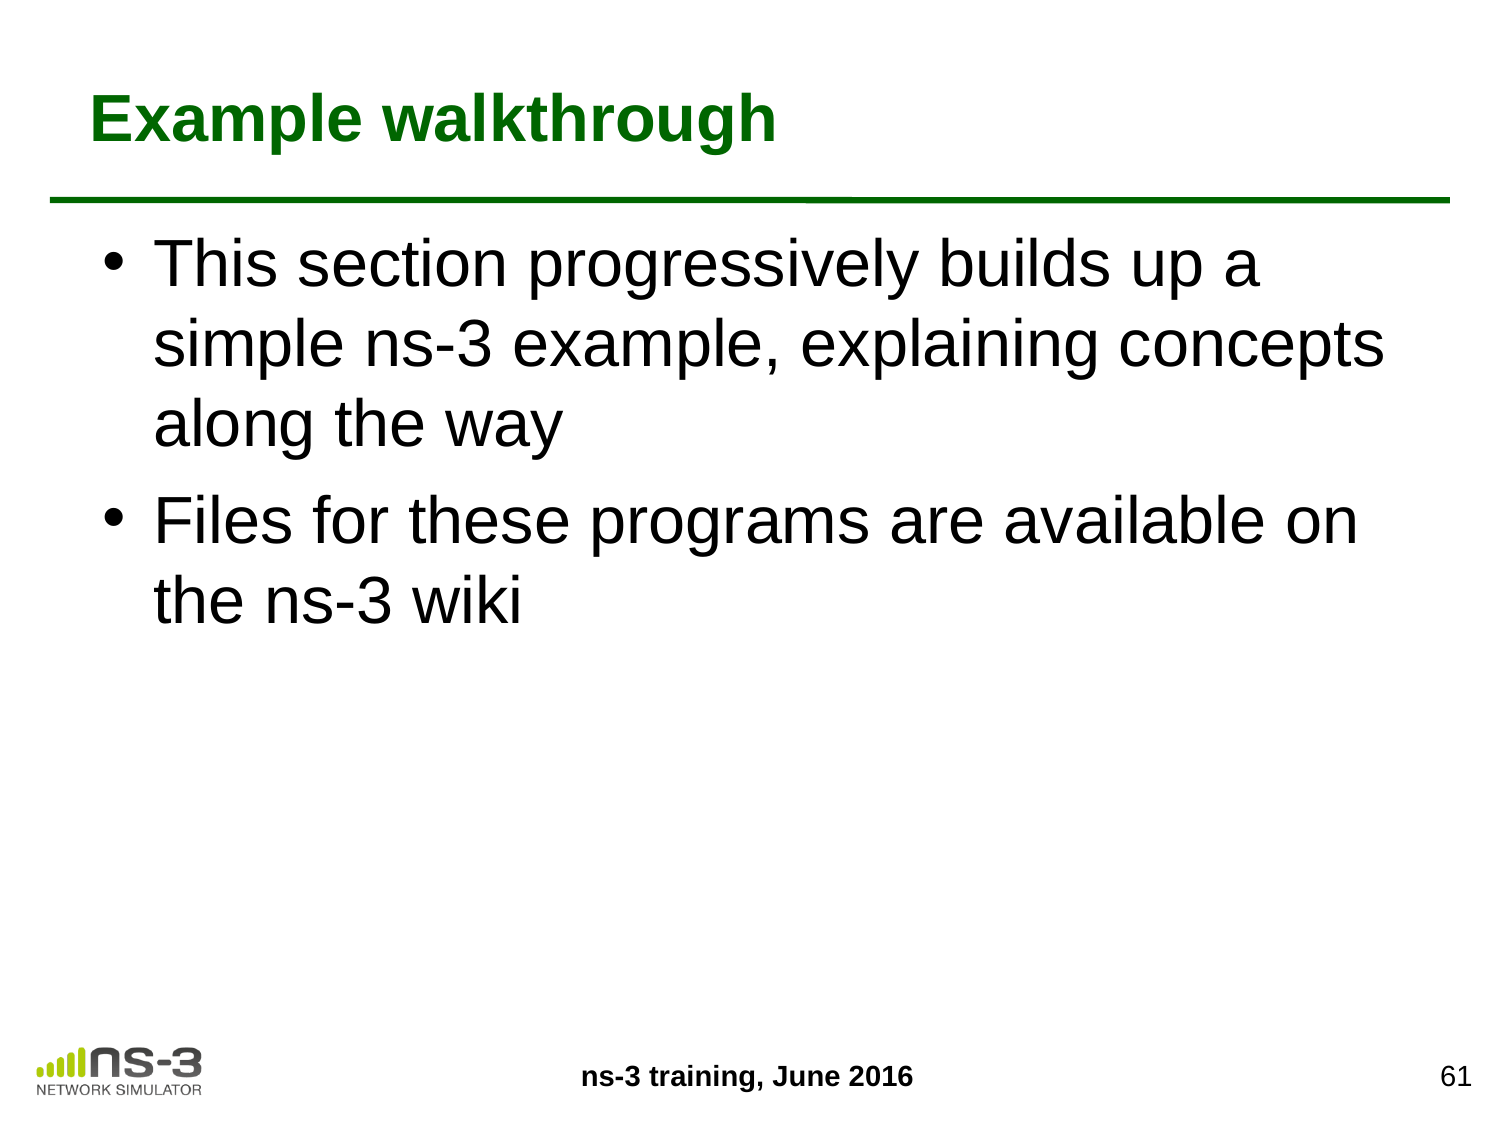

# Example walkthrough
This section progressively builds up a simple ns-3 example, explaining concepts along the way
Files for these programs are available on the ns-3 wiki
61
ns-3 training, June 2016